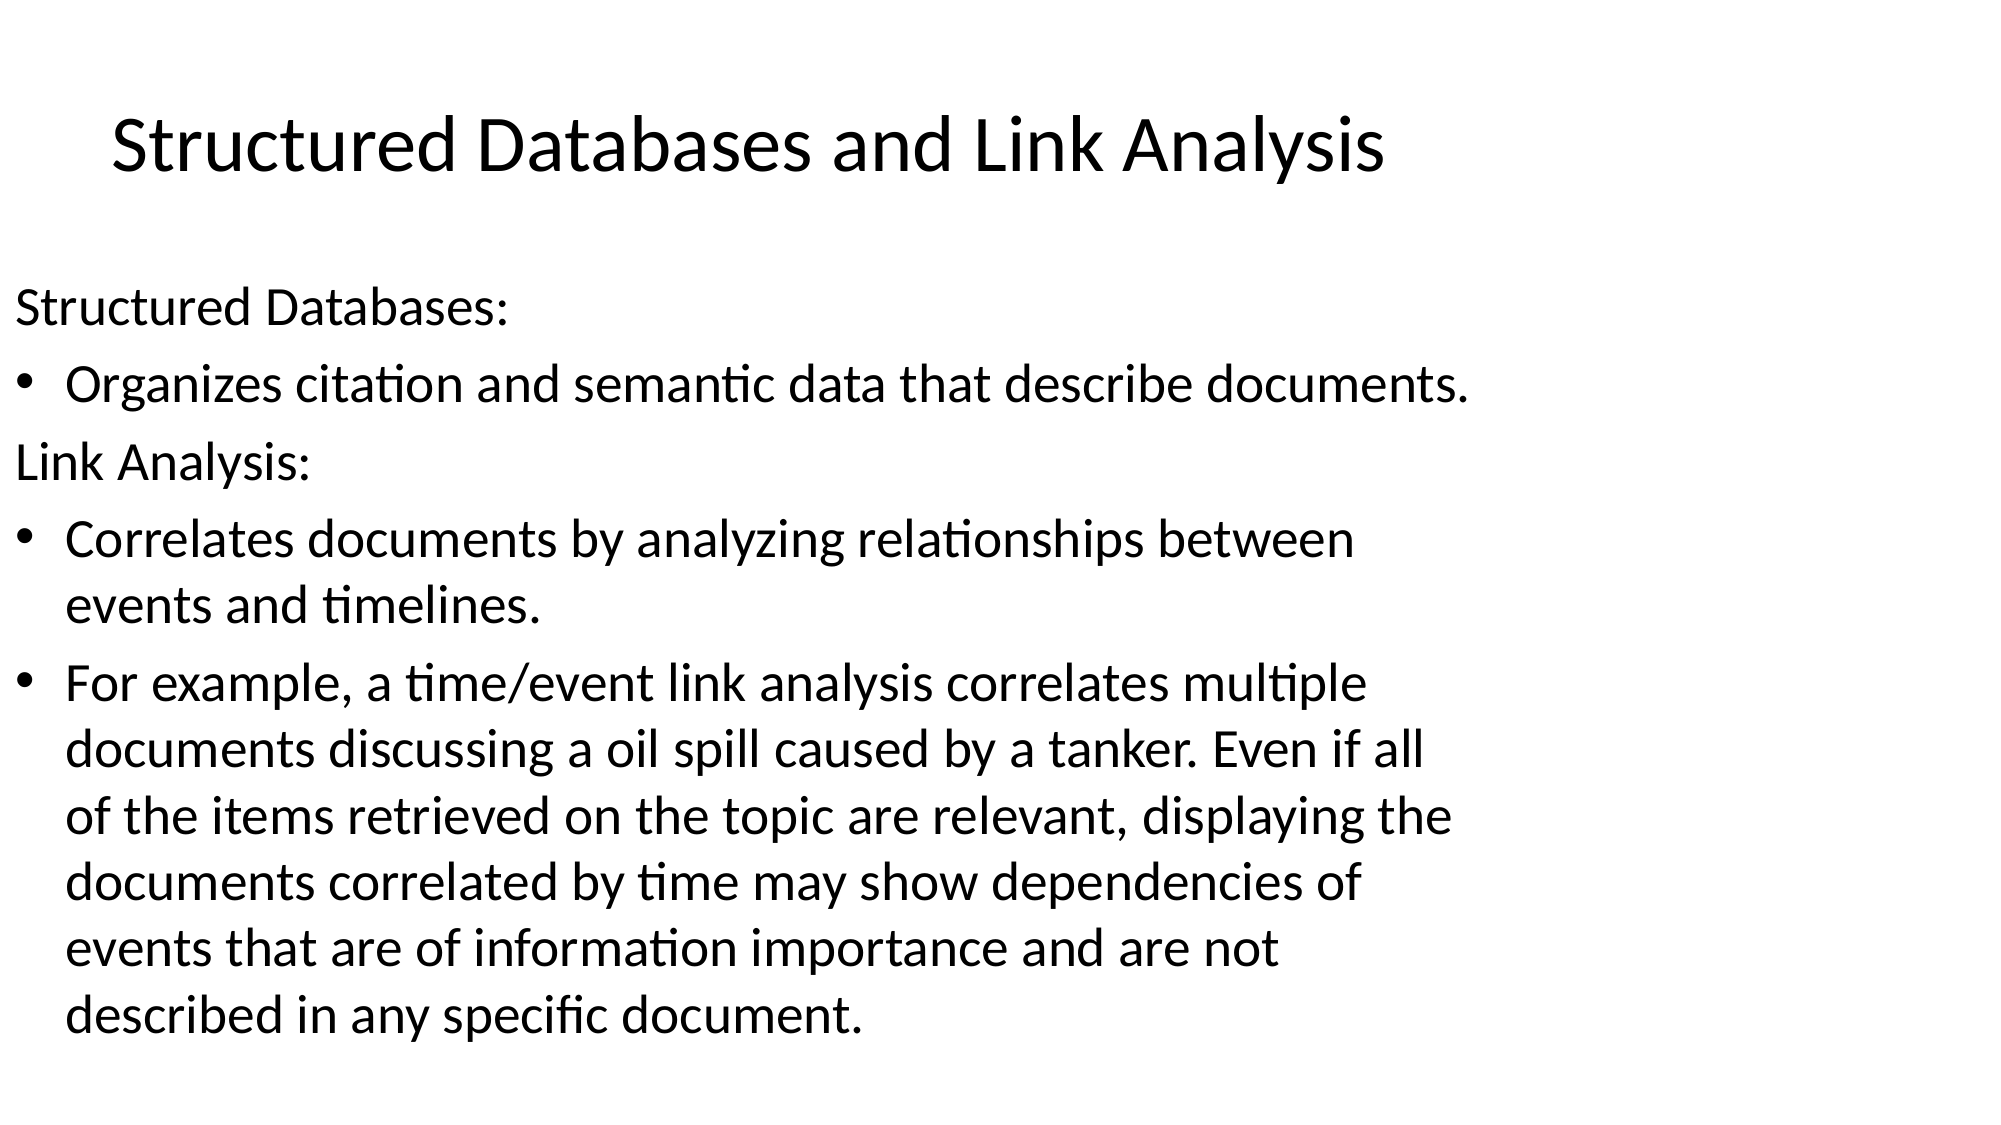

# Structured Databases and Link Analysis
Structured Databases:
Organizes citation and semantic data that describe documents.
Link Analysis:
Correlates documents by analyzing relationships between events and timelines.
For example, a time/event link analysis correlates multiple documents discussing a oil spill caused by a tanker. Even if all of the items retrieved on the topic are relevant, displaying the documents correlated by time may show dependencies of events that are of information importance and are not described in any specific document.